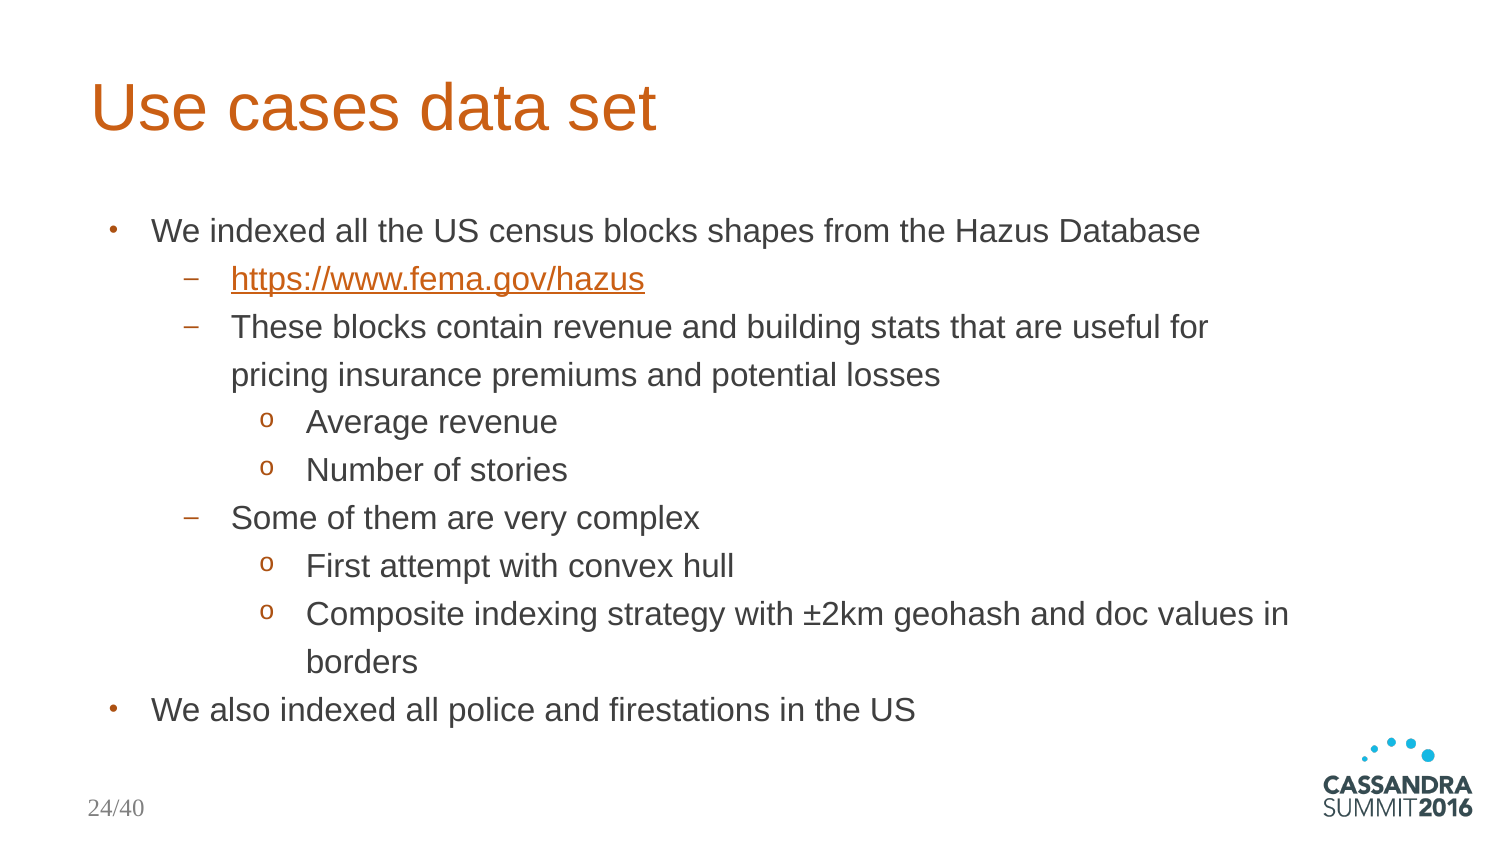

# Use cases data set
We indexed all the US census blocks shapes from the Hazus Database
https://www.fema.gov/hazus
These blocks contain revenue and building stats that are useful for pricing insurance premiums and potential losses
Average revenue
Number of stories
Some of them are very complex
First attempt with convex hull
Composite indexing strategy with ±2km geohash and doc values in borders
We also indexed all police and firestations in the US

24/40